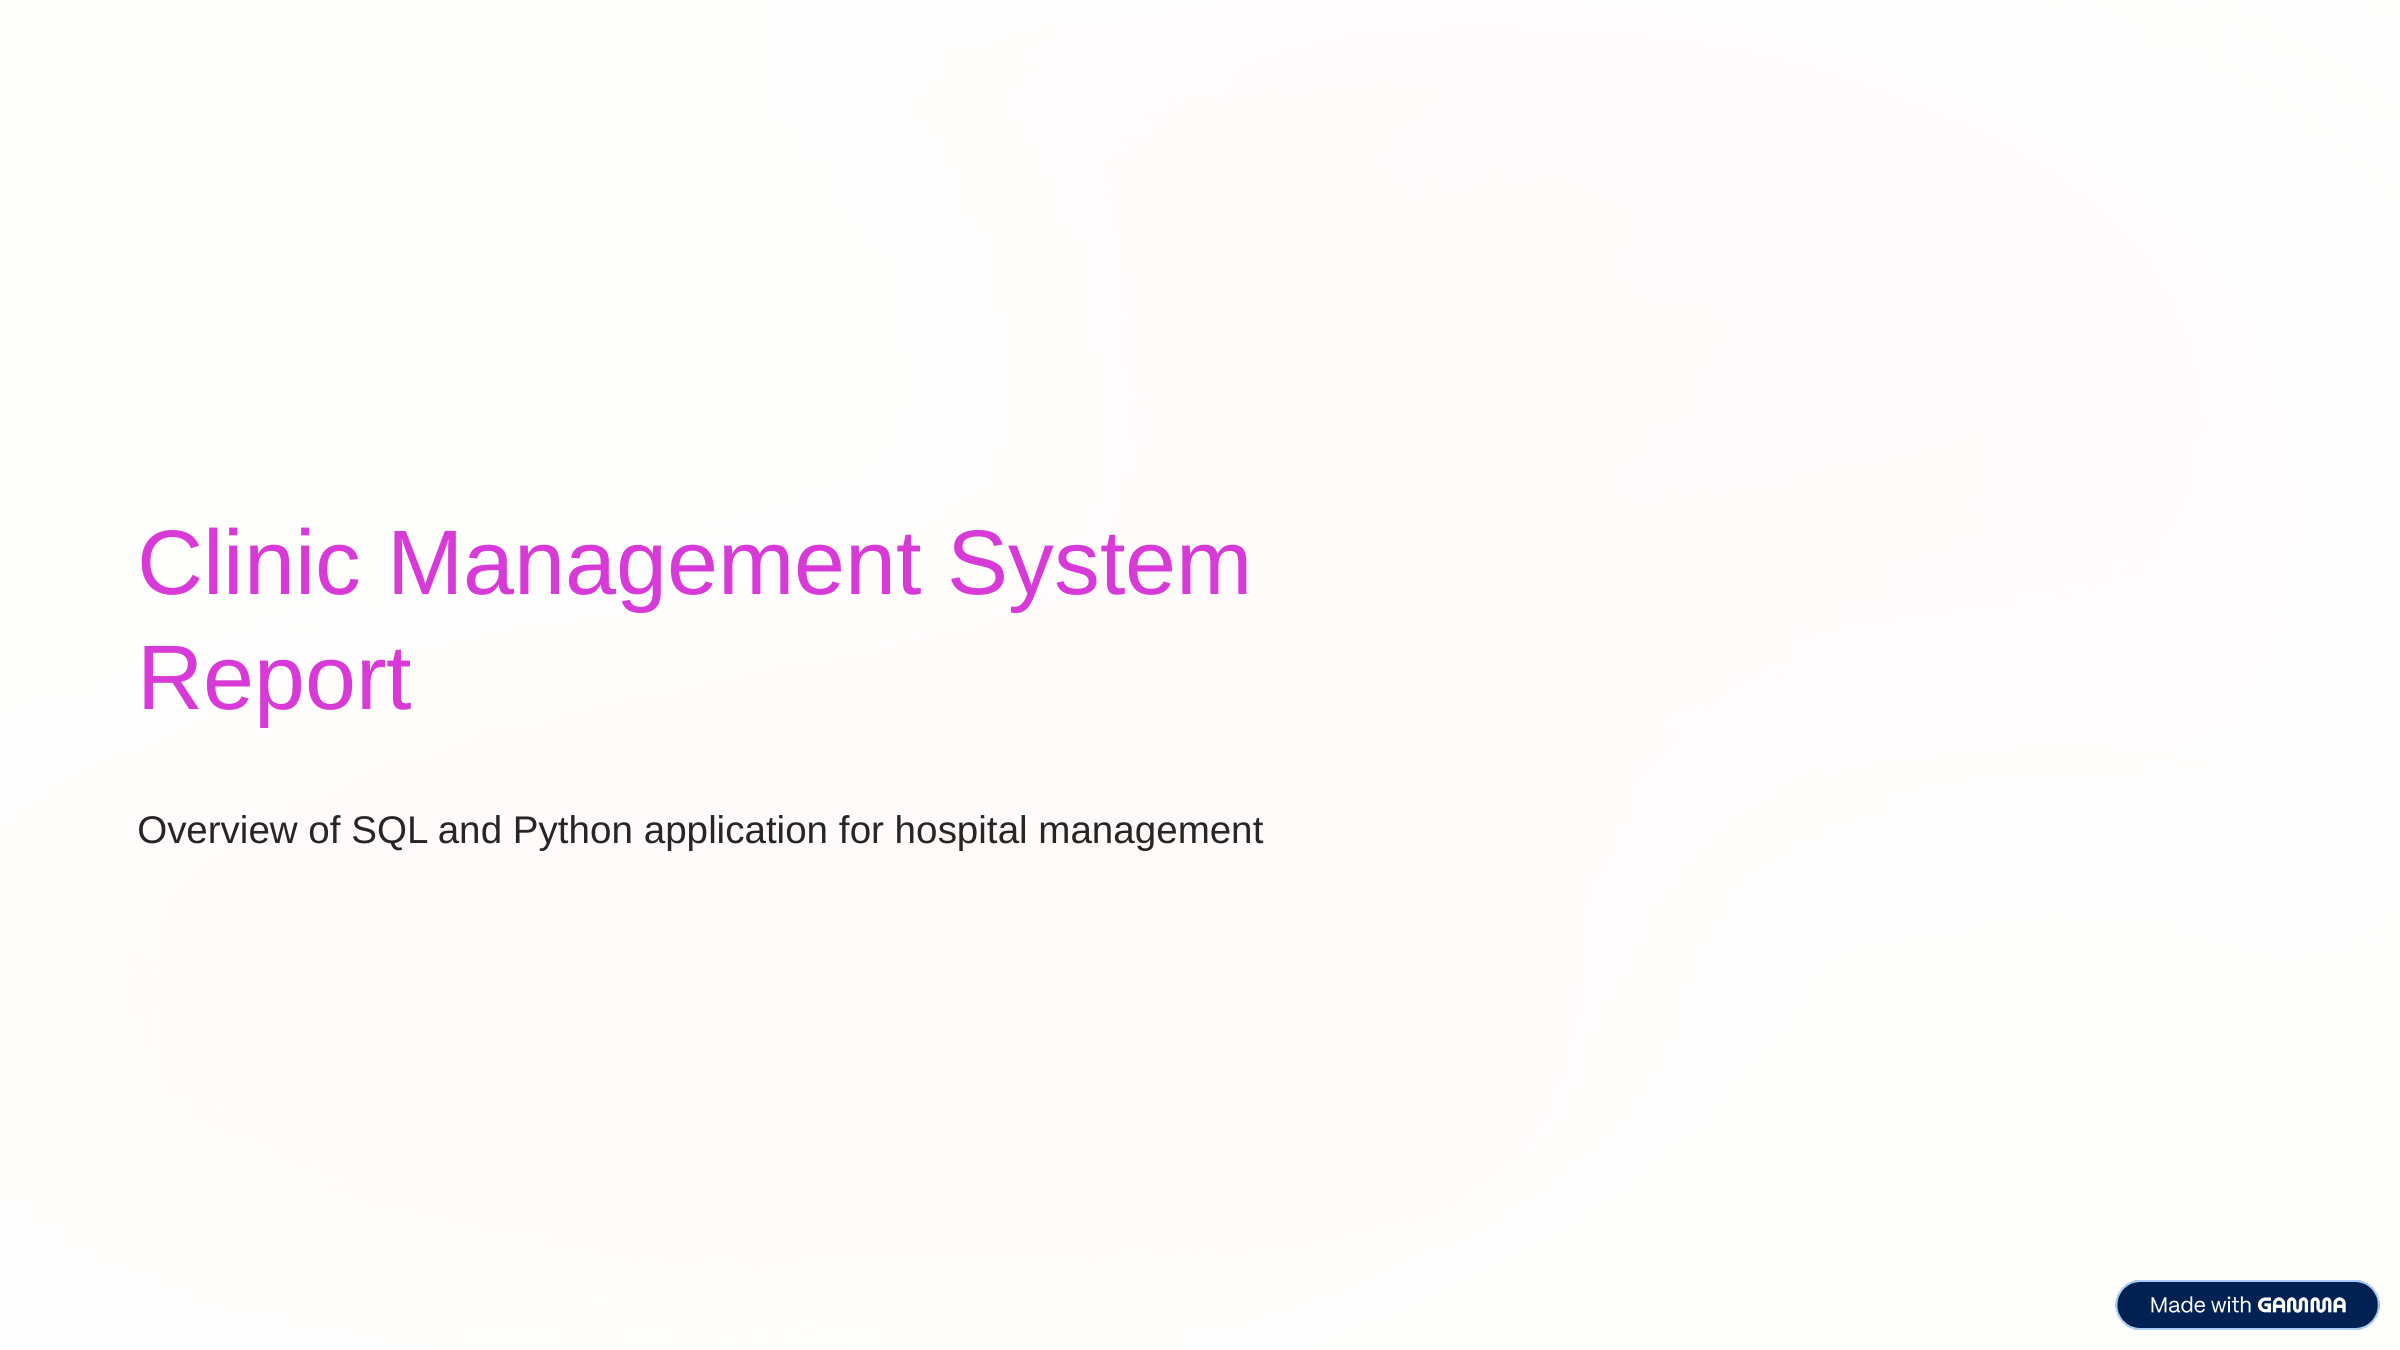

Clinic Management System Report
Overview of SQL and Python application for hospital management